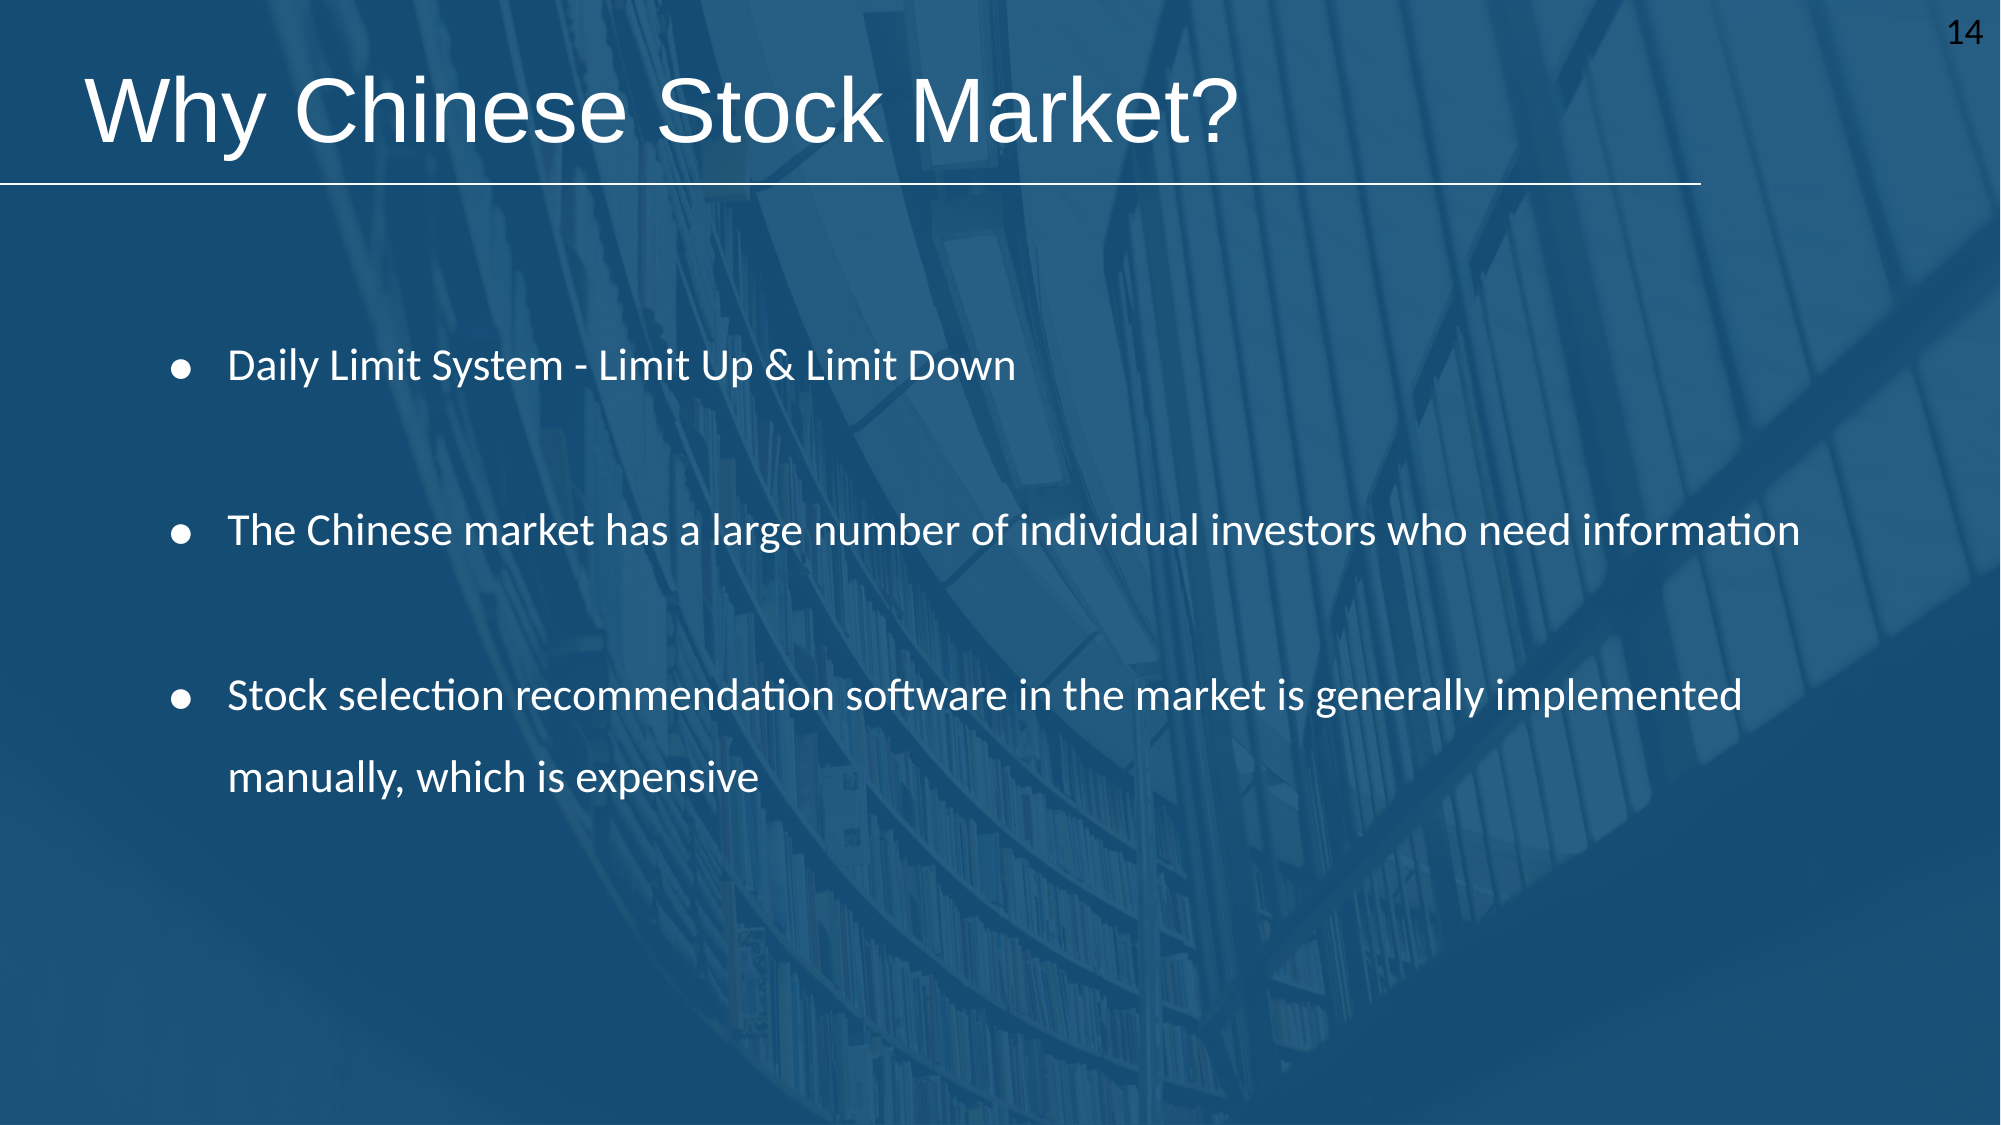

14
# Why Chinese Stock Market?
Daily Limit System - Limit Up & Limit Down

The Chinese market has a large number of individual investors who need information

Stock selection recommendation software in the market is generally implemented manually, which is expensive